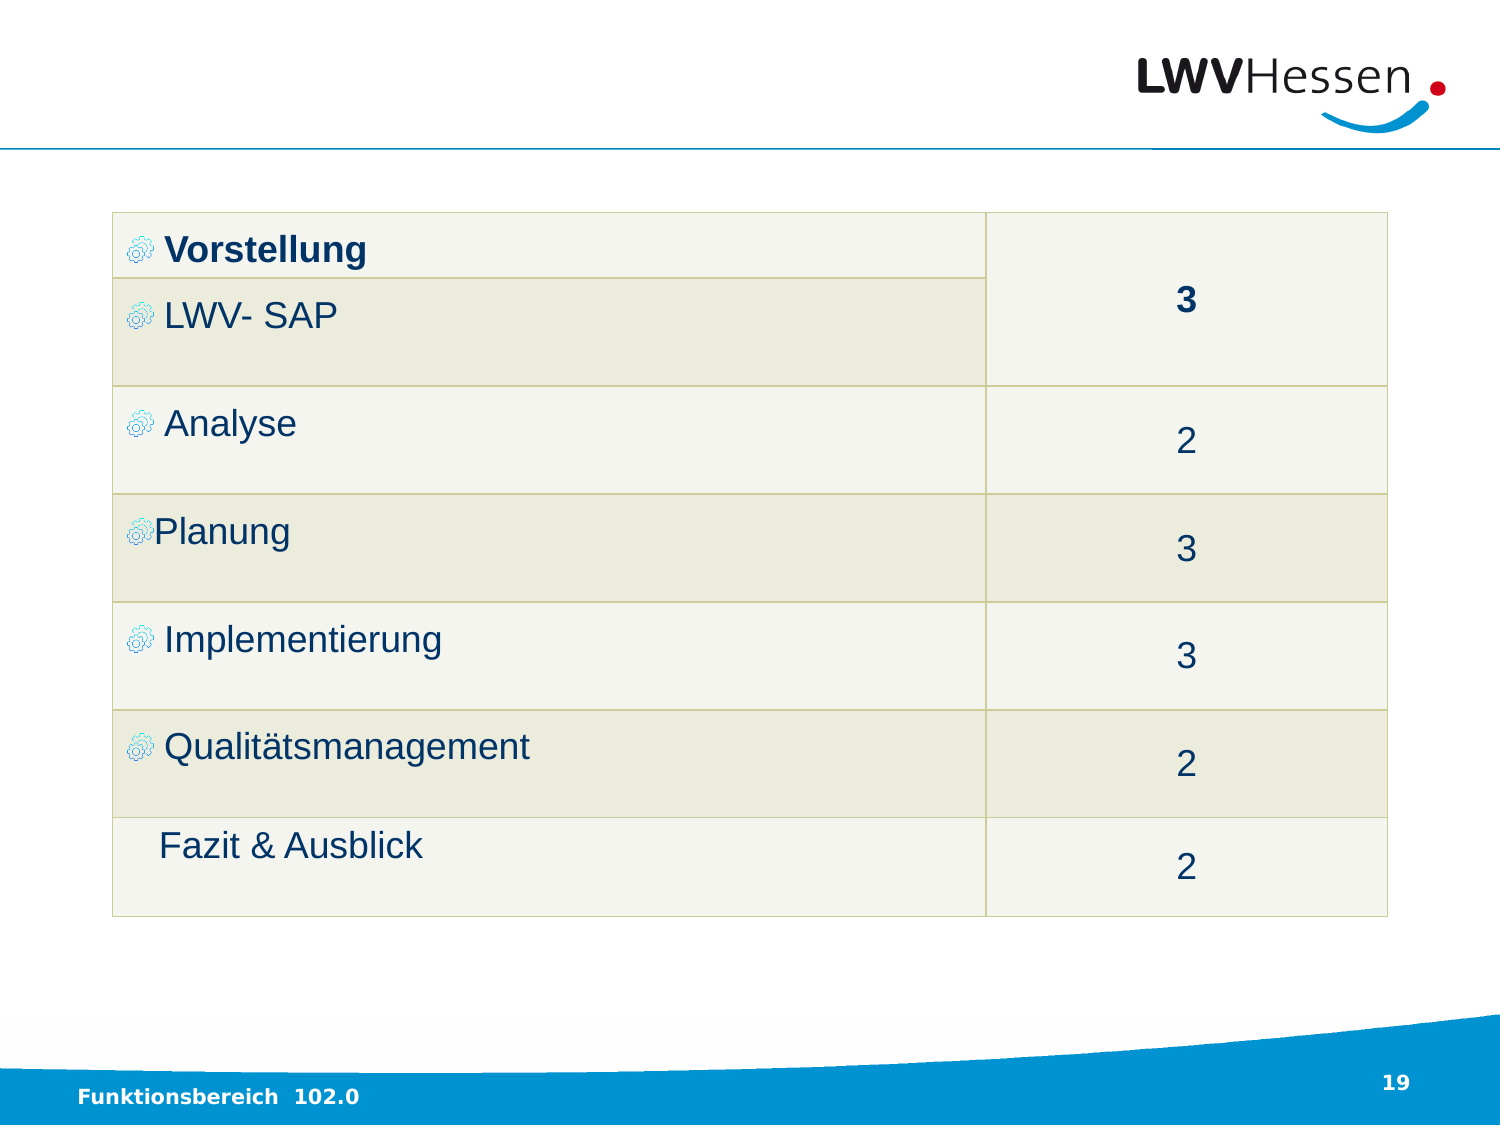

#
| Vorstellung | 3 |
| --- | --- |
| LWV- SAP |  |
| Analyse | 2 |
| Planung | 3 |
| Implementierung | 3 |
| Qualitätsmanagement | 2 |
| Fazit & Ausblick | 2 |